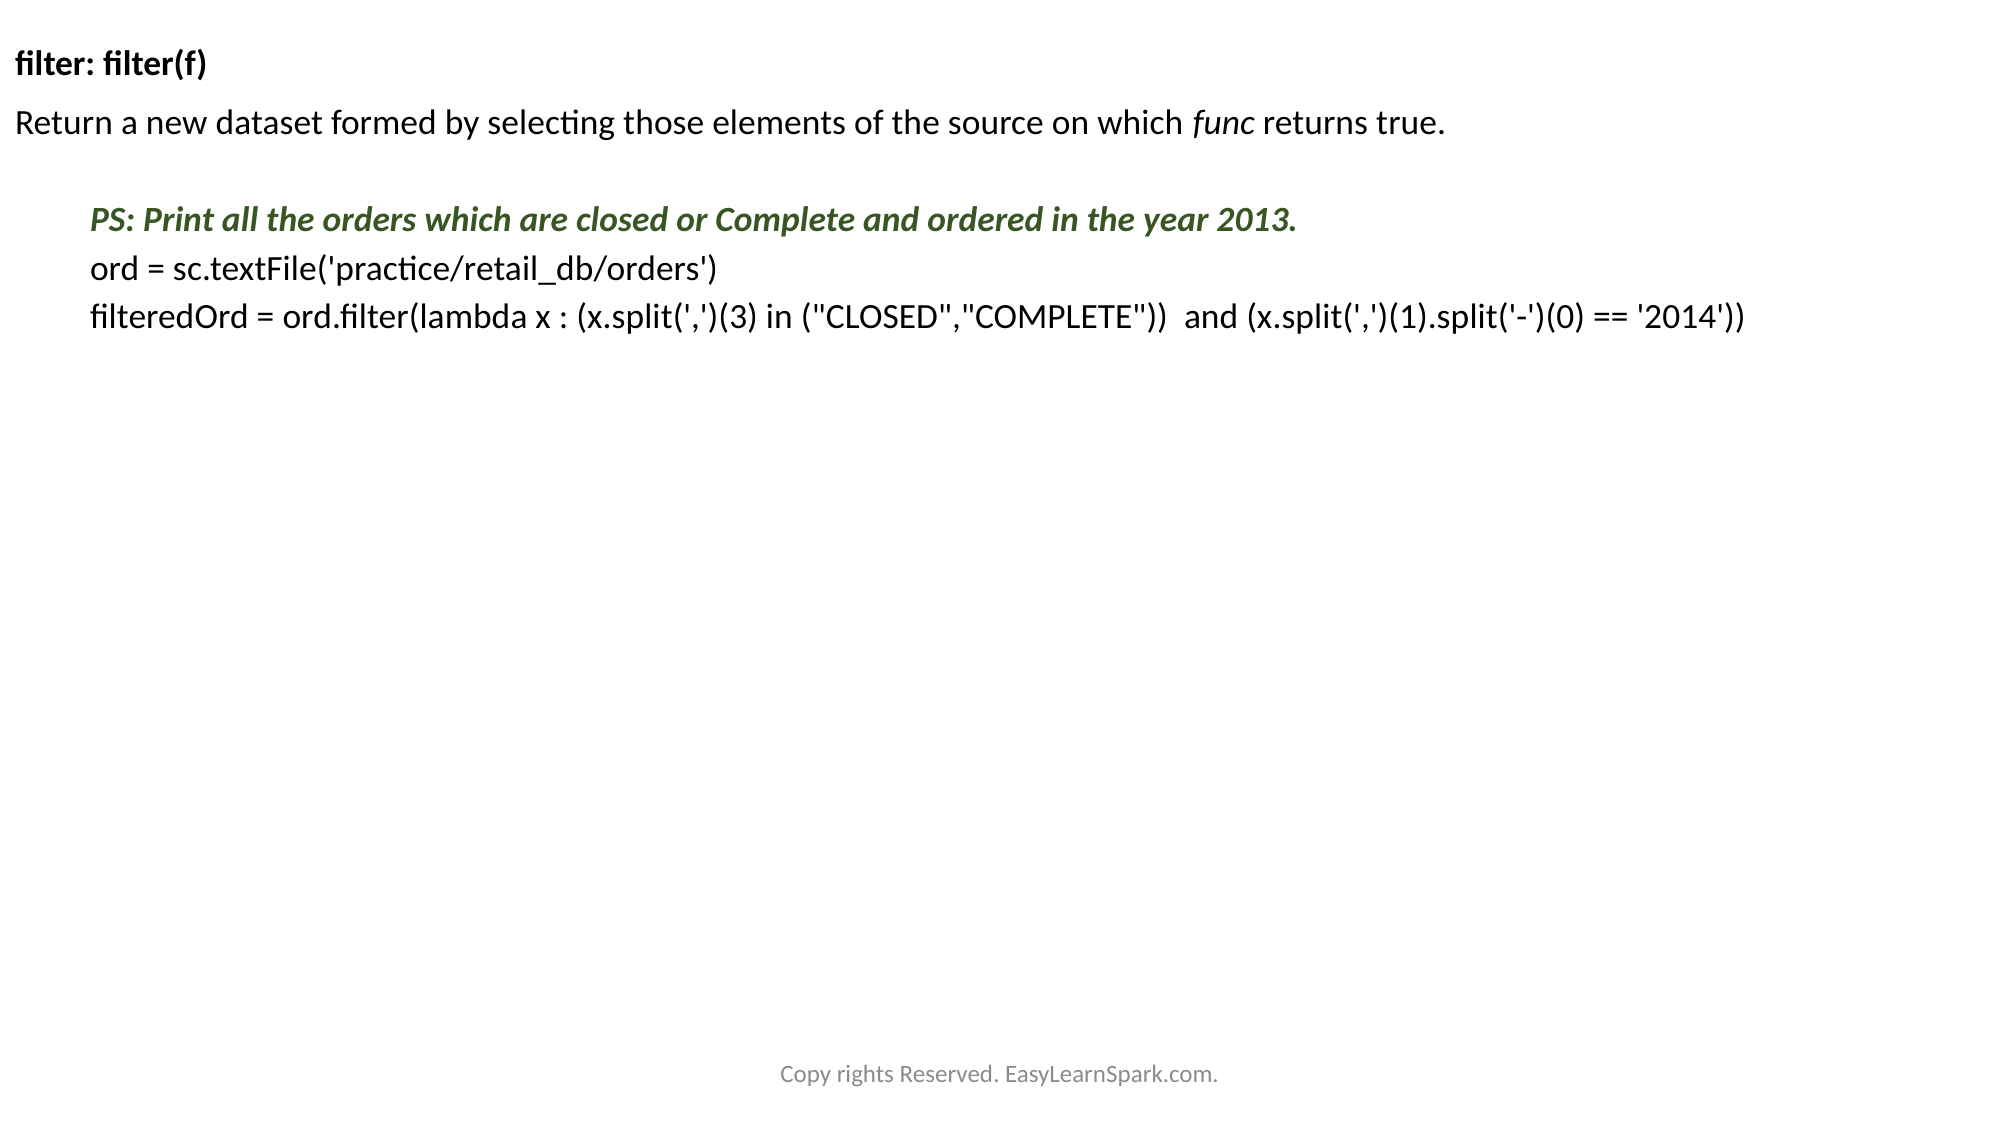

filter: filter(f)
Return a new dataset formed by selecting those elements of the source on which func returns true.

PS: Print all the orders which are closed or Complete and ordered in the year 2013.
ord = sc.textFile('practice/retail_db/orders')
filteredOrd = ord.filter(lambda x : (x.split(',')(3) in ("CLOSED","COMPLETE"))  and (x.split(',')(1).split('-')(0) == '2014'))
Copy rights Reserved. EasyLearnSpark.com.